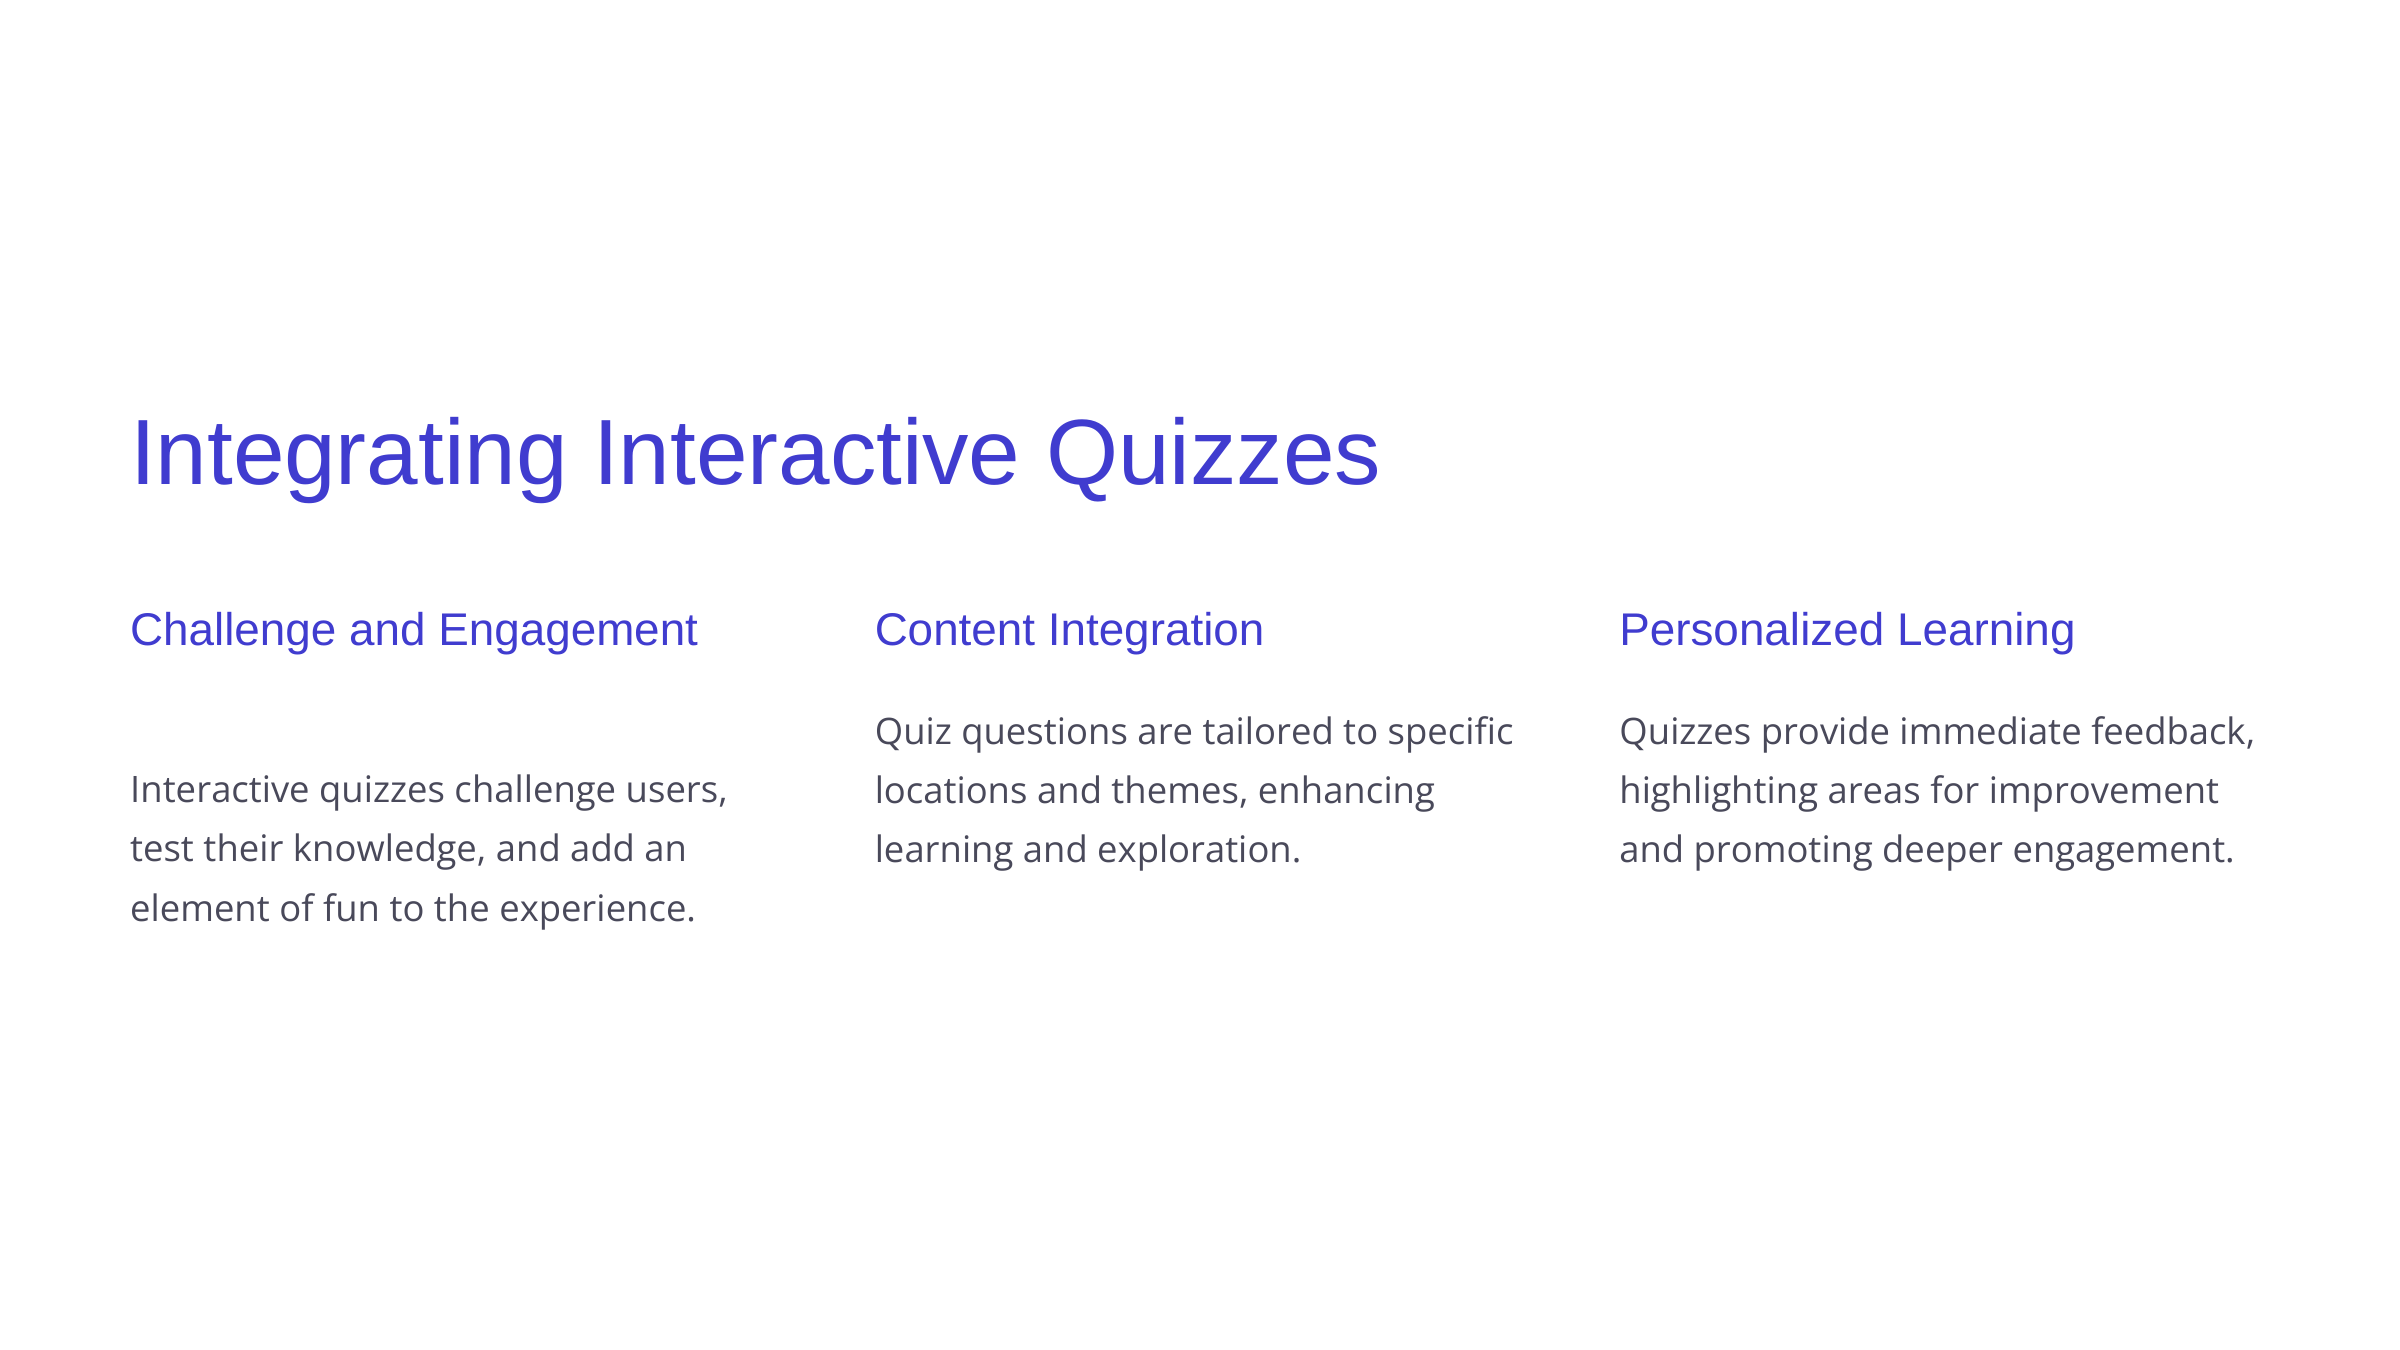

Integrating Interactive Quizzes
Challenge and Engagement
Content Integration
Personalized Learning
Quiz questions are tailored to specific locations and themes, enhancing learning and exploration.
Quizzes provide immediate feedback, highlighting areas for improvement and promoting deeper engagement.
Interactive quizzes challenge users, test their knowledge, and add an element of fun to the experience.